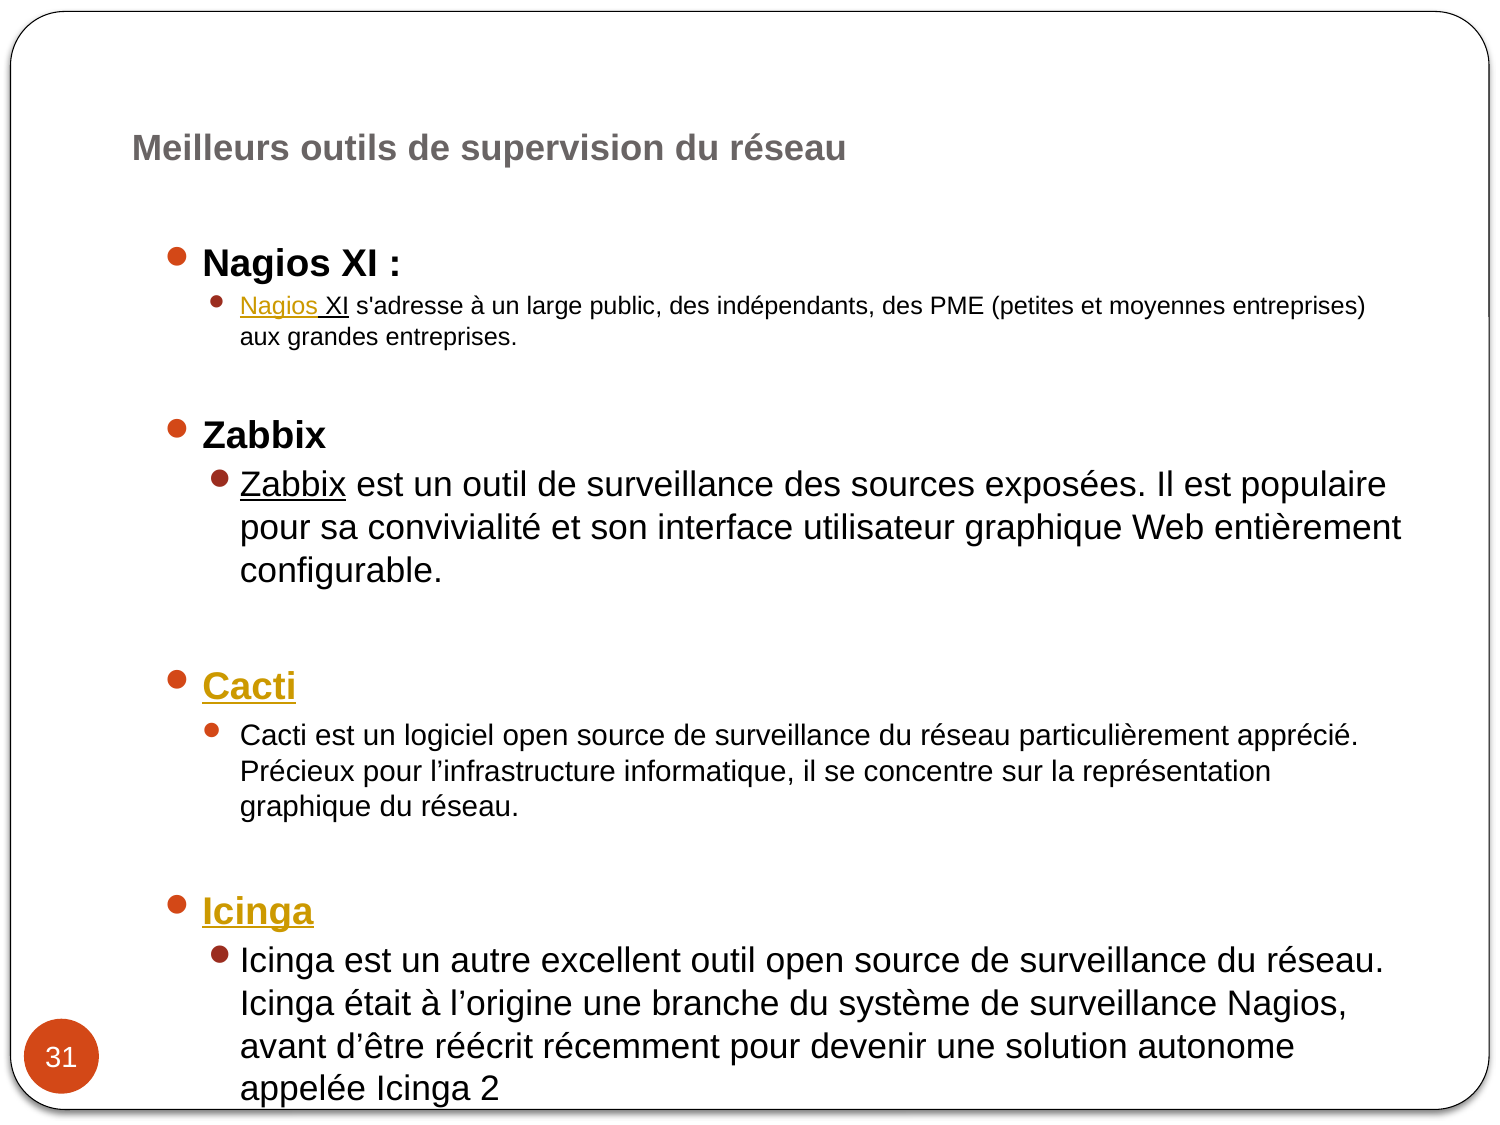

# Meilleurs outils de supervision du réseau

Nagios XI :
Nagios XI s'adresse à un large public, des indépendants, des PME (petites et moyennes entreprises) aux grandes entreprises.

Zabbix
Zabbix est un outil de surveillance des sources exposées. Il est populaire pour sa convivialité et son interface utilisateur graphique Web entièrement configurable.

Cacti
Cacti est un logiciel open source de surveillance du réseau particulièrement apprécié. Précieux pour l’infrastructure informatique, il se concentre sur la représentation graphique du réseau.

Icinga
Icinga est un autre excellent outil open source de surveillance du réseau. Icinga était à l’origine une branche du système de surveillance Nagios, avant d’être réécrit récemment pour devenir une solution autonome appelée Icinga 2

31